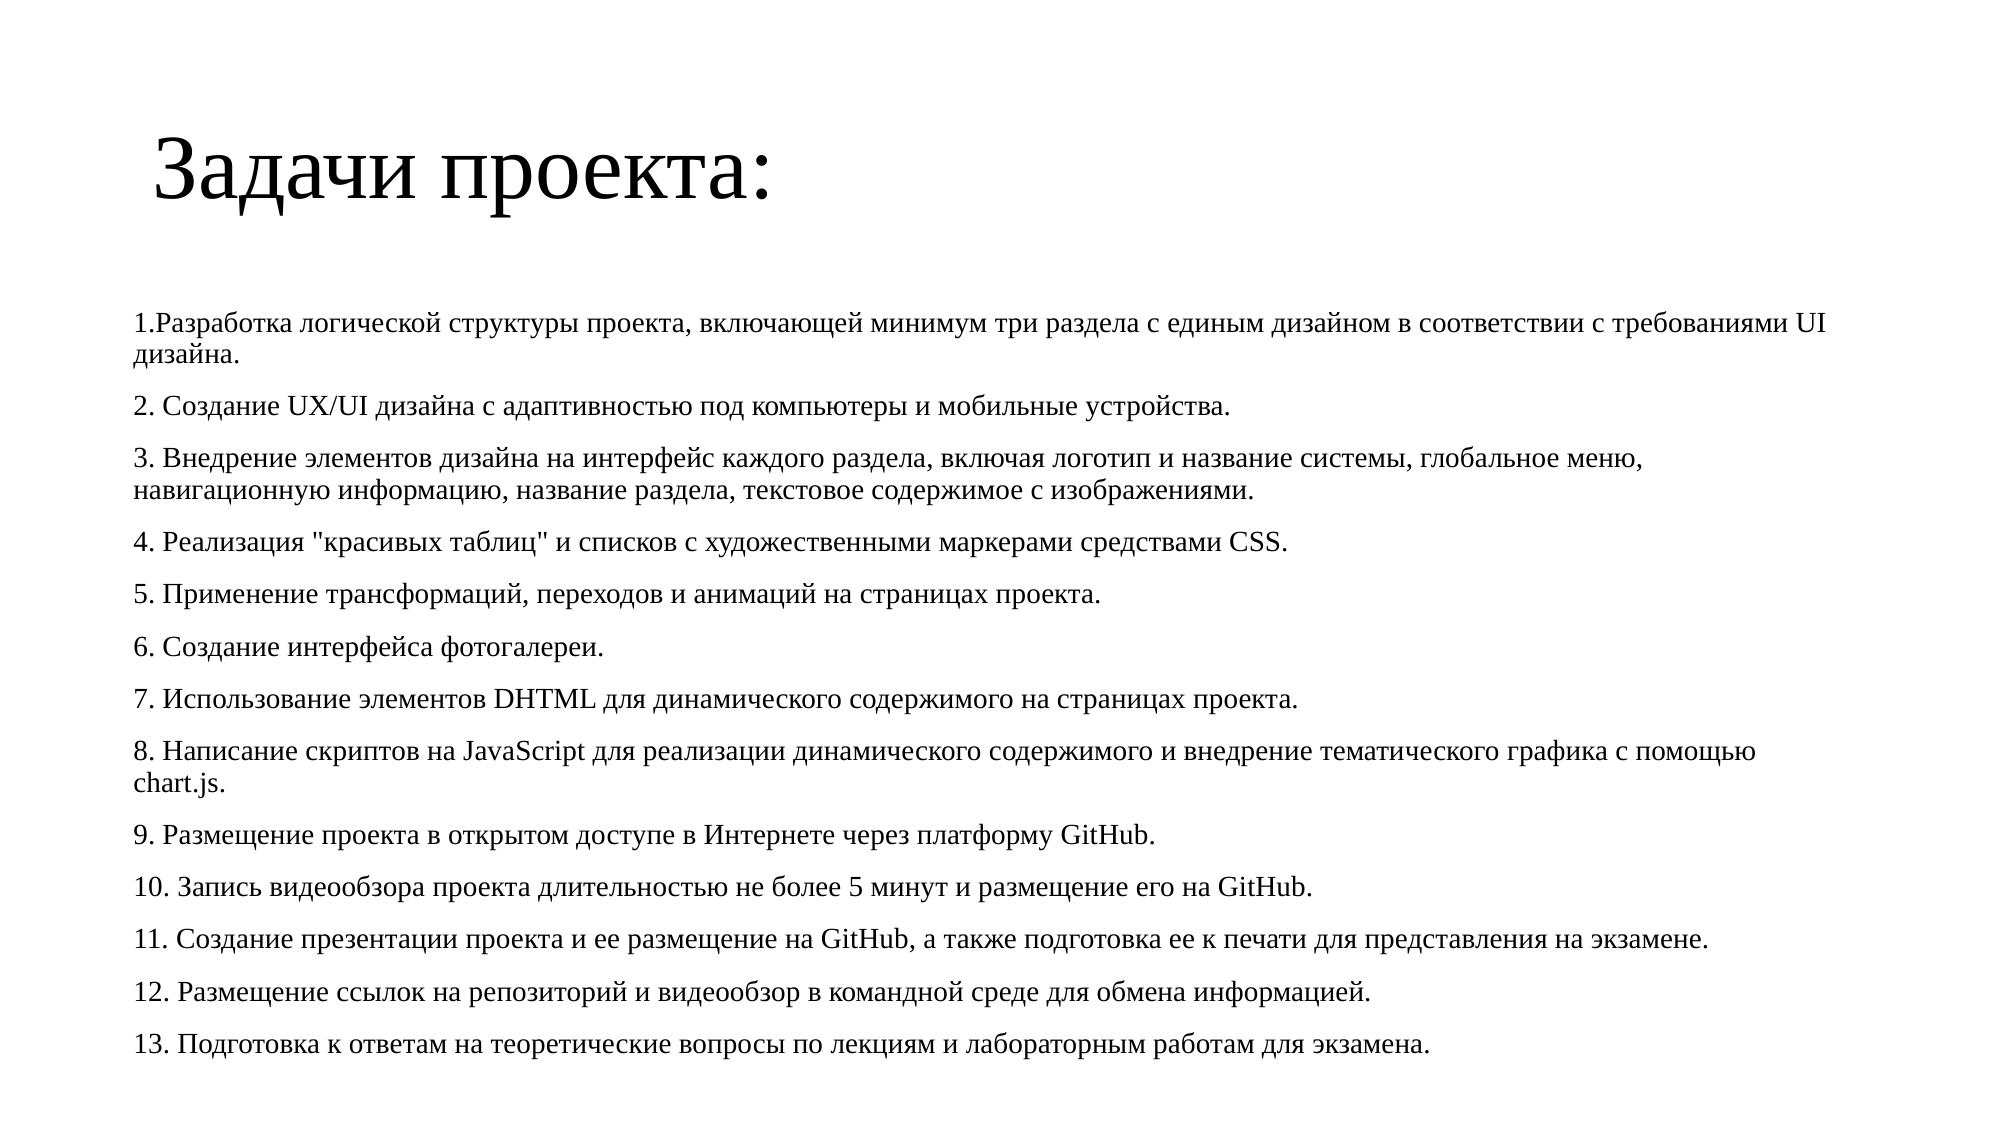

# Задачи проекта:
1.Разработка логической структуры проекта, включающей минимум три раздела с единым дизайном в соответствии с требованиями UI дизайна.
2. Создание UX/UI дизайна с адаптивностью под компьютеры и мобильные устройства.
3. Внедрение элементов дизайна на интерфейс каждого раздела, включая логотип и название системы, глобальное меню, навигационную информацию, название раздела, текстовое содержимое с изображениями.
4. Реализация "красивых таблиц" и списков с художественными маркерами средствами CSS.
5. Применение трансформаций, переходов и анимаций на страницах проекта.
6. Создание интерфейса фотогалереи.
7. Использование элементов DHTML для динамического содержимого на страницах проекта.
8. Написание скриптов на JavaScript для реализации динамического содержимого и внедрение тематического графика с помощью chart.js.
9. Размещение проекта в открытом доступе в Интернете через платформу GitHub.
10. Запись видеообзора проекта длительностью не более 5 минут и размещение его на GitHub.
11. Создание презентации проекта и ее размещение на GitHub, а также подготовка ее к печати для представления на экзамене.
12. Размещение ссылок на репозиторий и видеообзор в командной среде для обмена информацией.
13. Подготовка к ответам на теоретические вопросы по лекциям и лабораторным работам для экзамена.